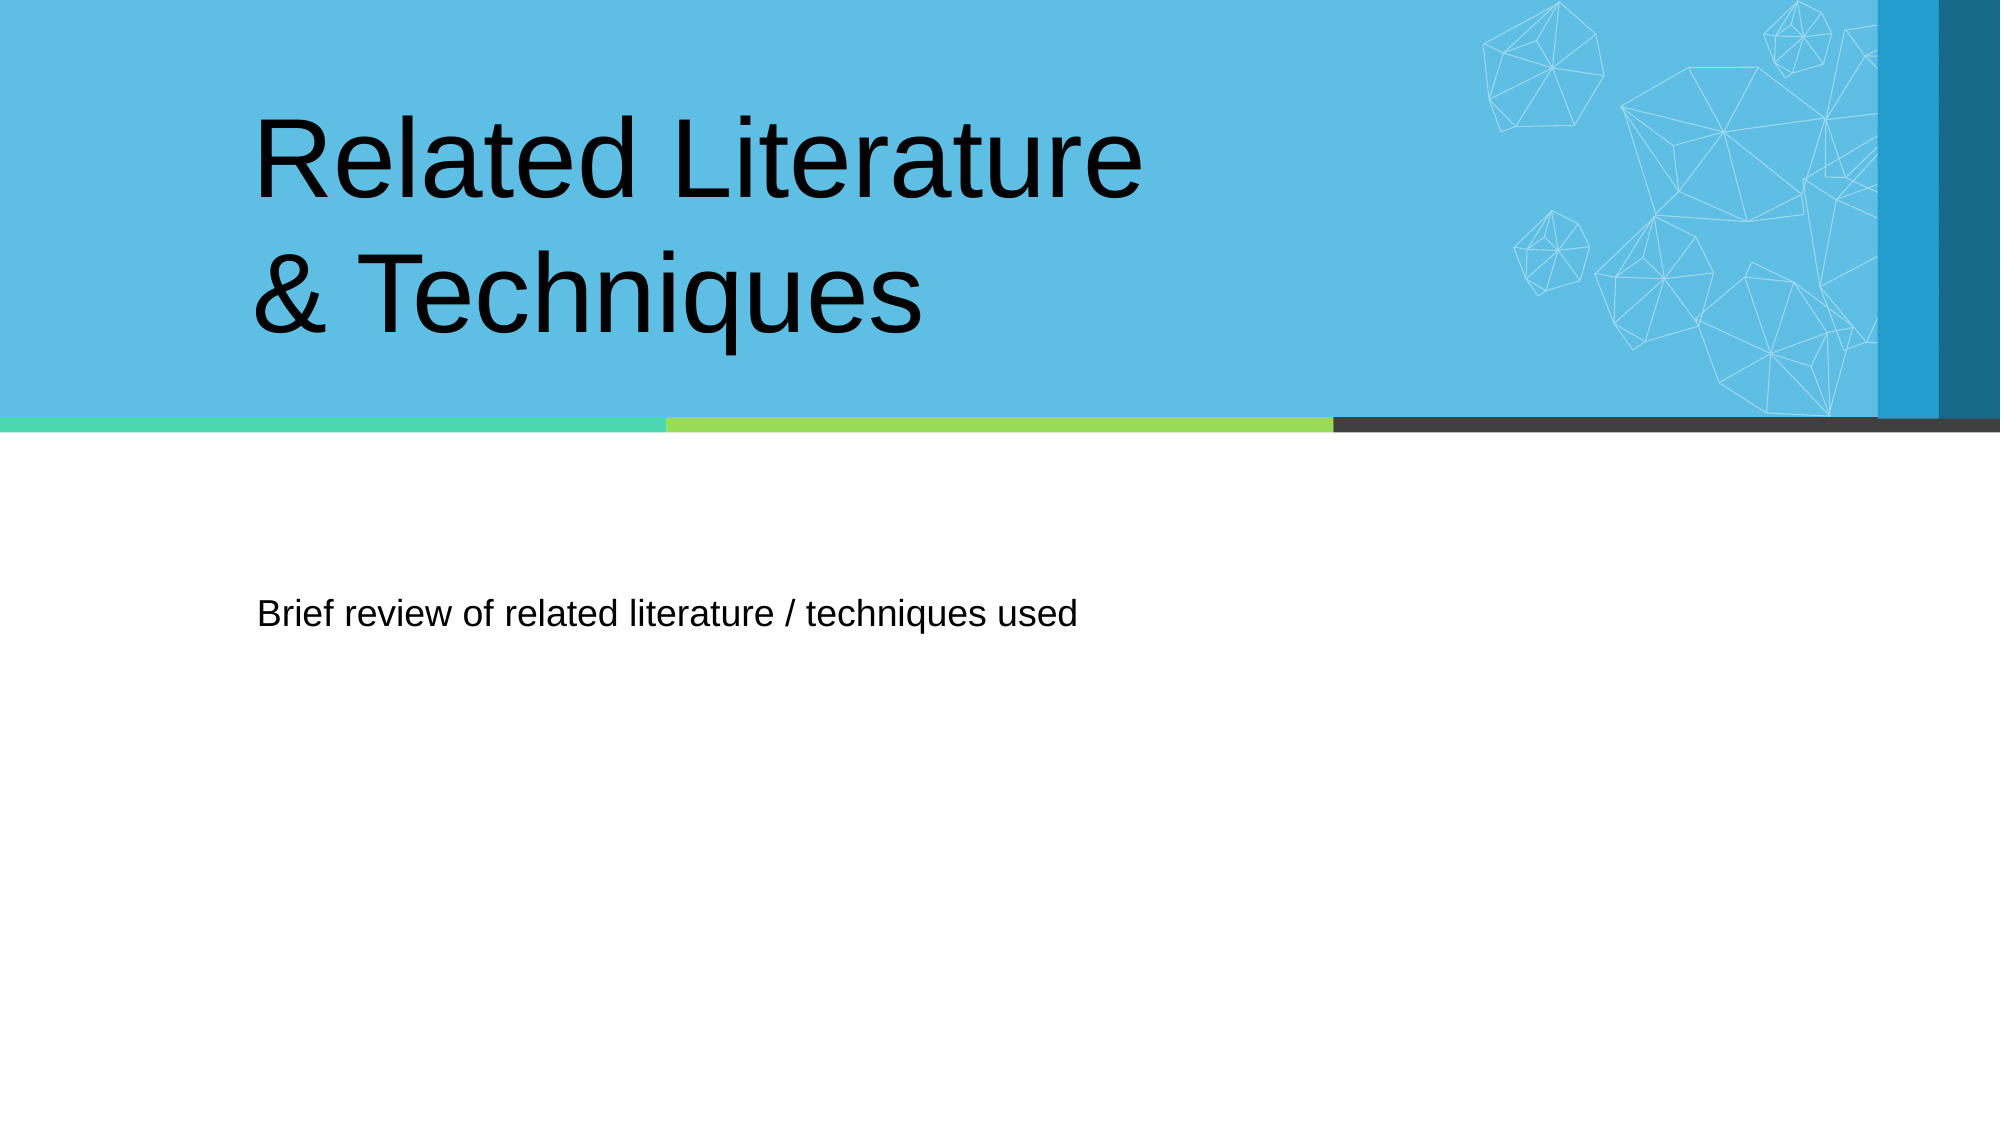

Related Literature & Techniques
Brief review of related literature / techniques used